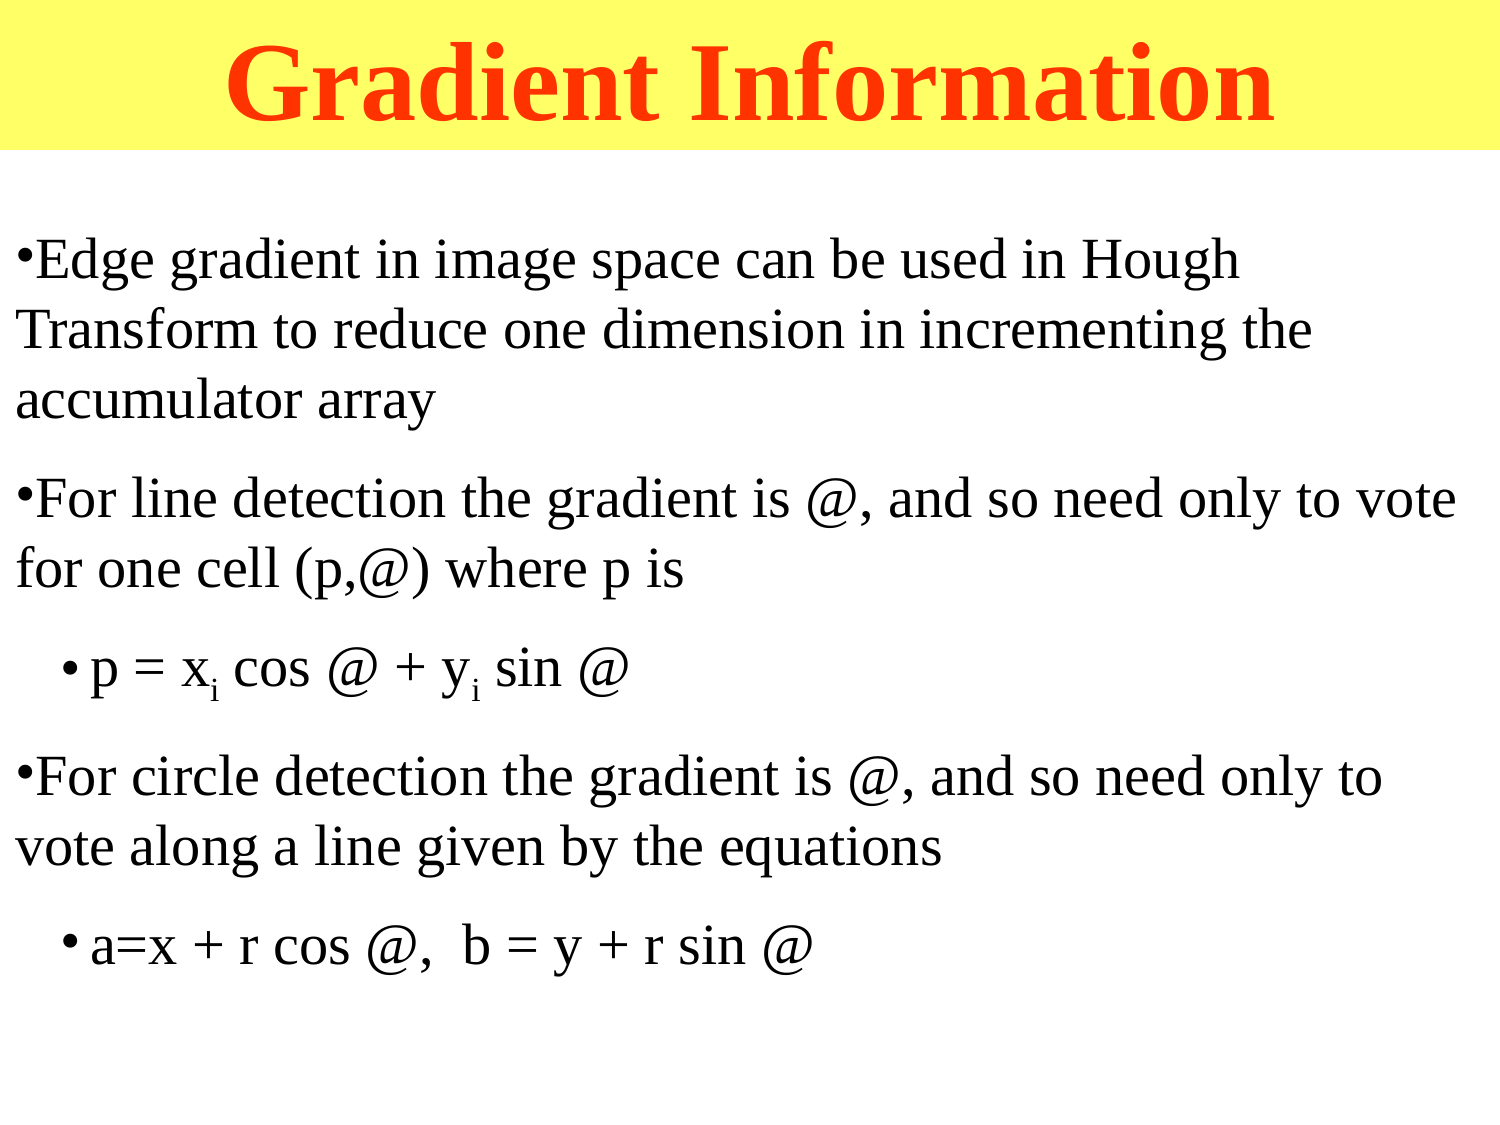

Gradient Information
Edge gradient in image space can be used in Hough Transform to reduce one dimension in incrementing the accumulator array
For line detection the gradient is @, and so need only to vote for one cell (p,@) where p is
p = xi cos @ + yi sin @
For circle detection the gradient is @, and so need only to vote along a line given by the equations
a=x + r cos @,  b = y + r sin @